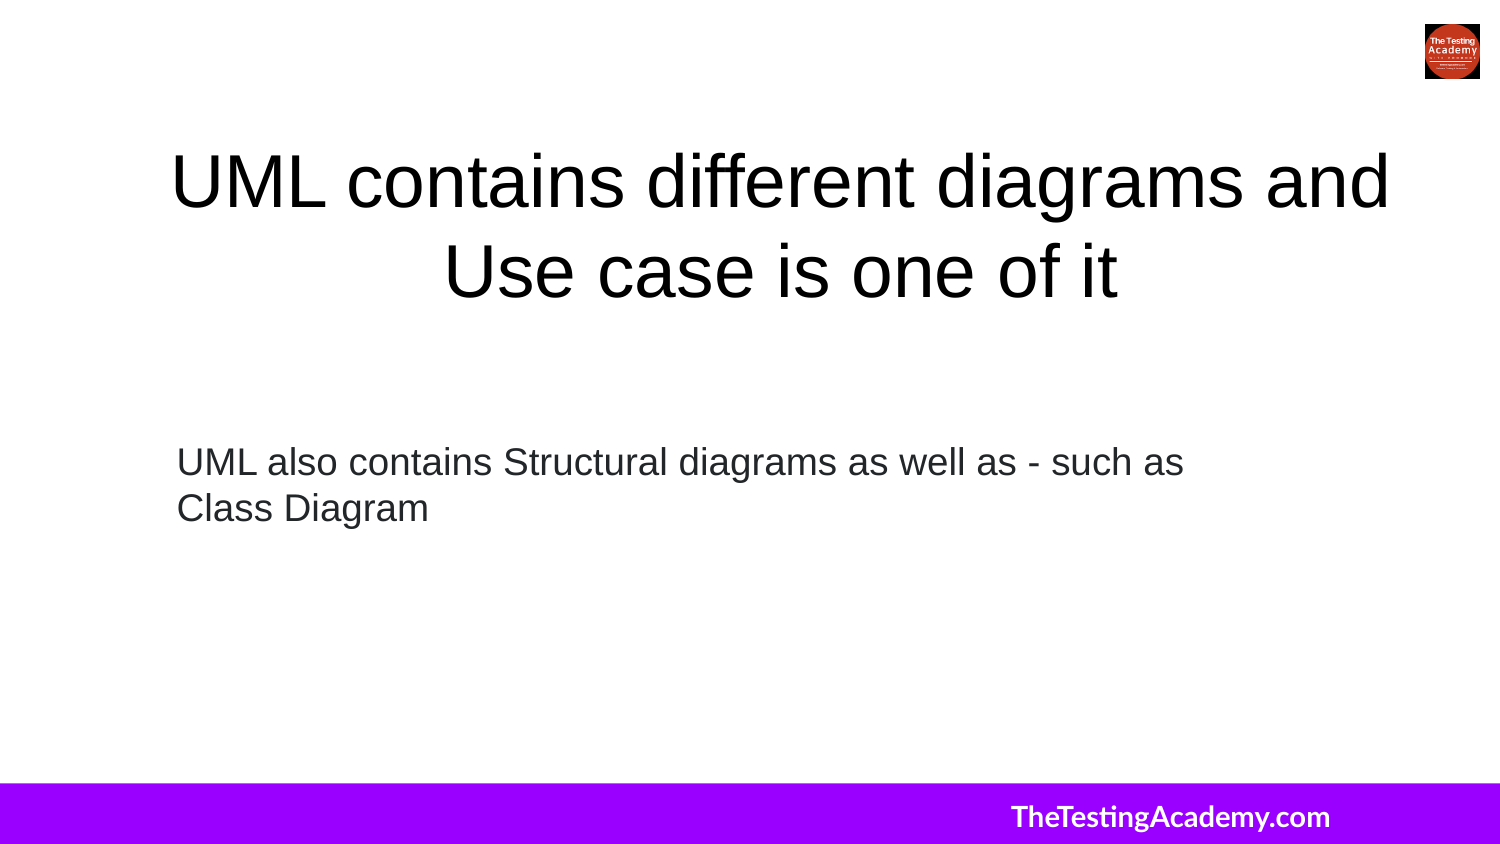

# UML contains different diagrams and Use case is one of it
UML also contains Structural diagrams as well as - such as Class Diagram